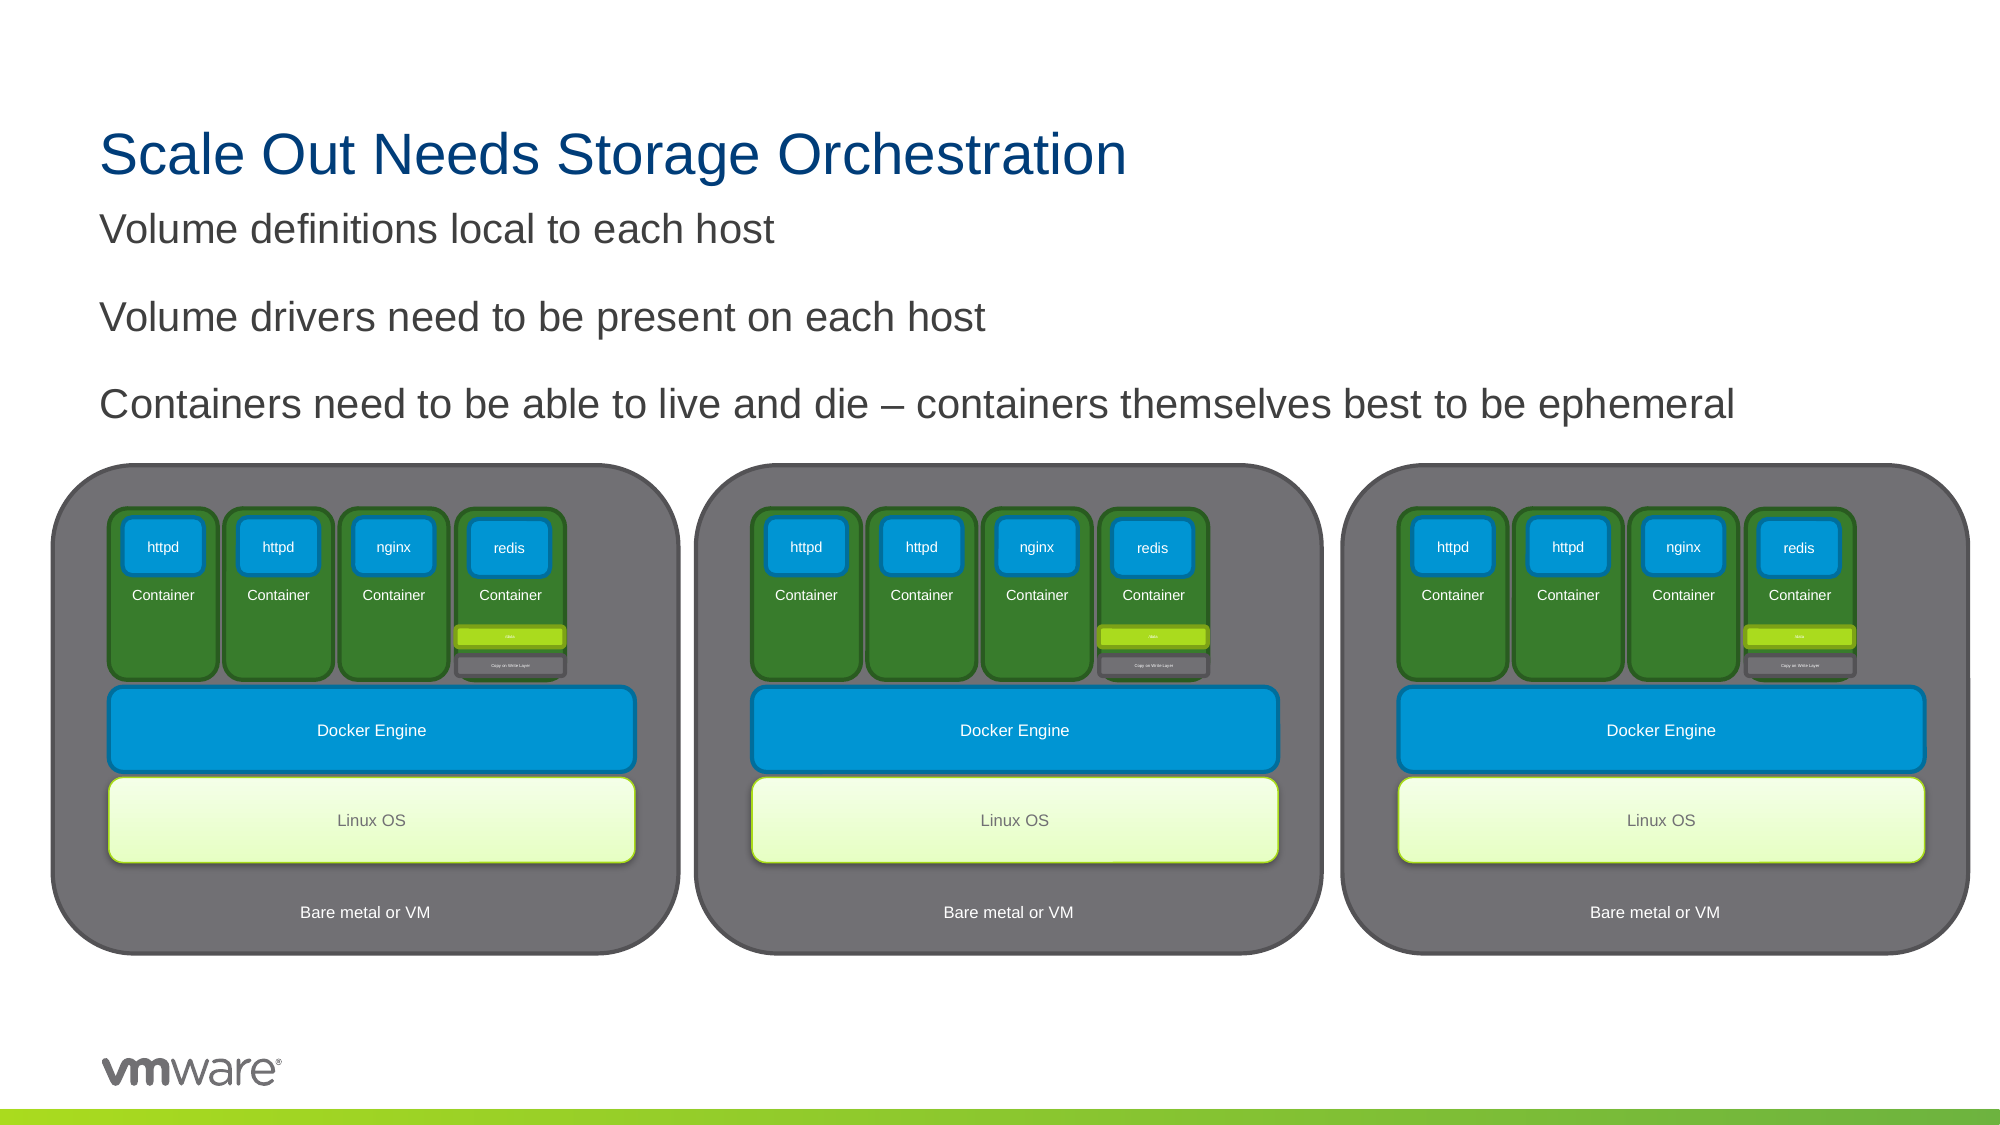

# Scale Out Needs Storage Orchestration
Volume definitions local to each host
Volume drivers need to be present on each host
Containers need to be able to live and die – containers themselves best to be ephemeral

Bare metal or VM
Container
Container
Container
Container
httpd
httpd
nginx
redis
/data
Copy on Write Layer
Docker Engine
Linux OS
Bare metal or VM
Container
Container
Container
Container
httpd
httpd
nginx
redis
/data
Copy on Write Layer
Docker Engine
Linux OS
Bare metal or VM
Container
Container
Container
Container
httpd
httpd
nginx
redis
/data
Copy on Write Layer
Docker Engine
Linux OS